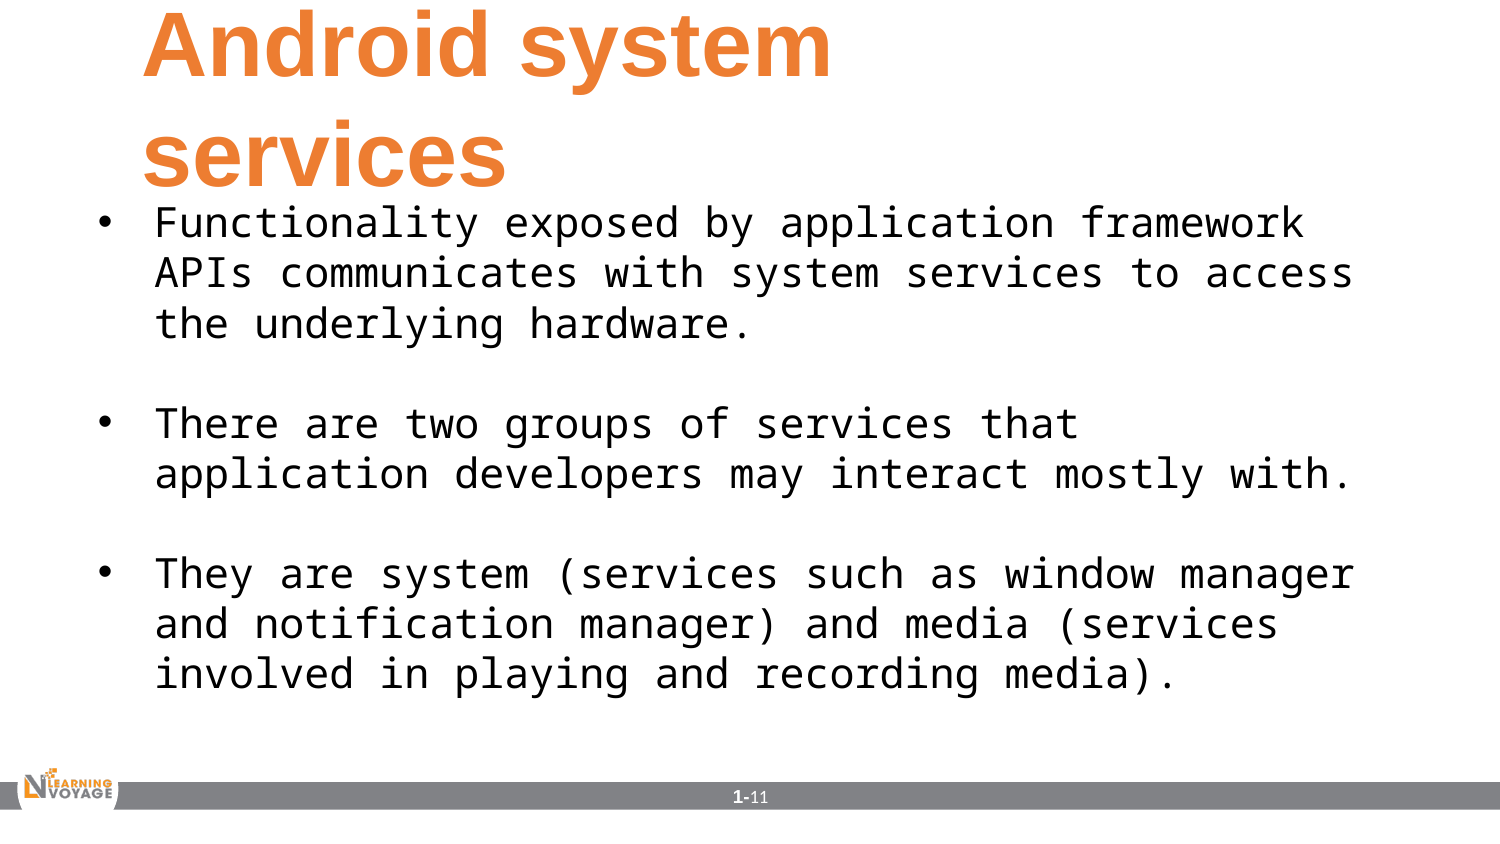

Android system services
Functionality exposed by application framework APIs communicates with system services to access the underlying hardware.

There are two groups of services that application developers may interact mostly with.

They are system (services such as window manager and notification manager) and media (services involved in playing and recording media).
1-11